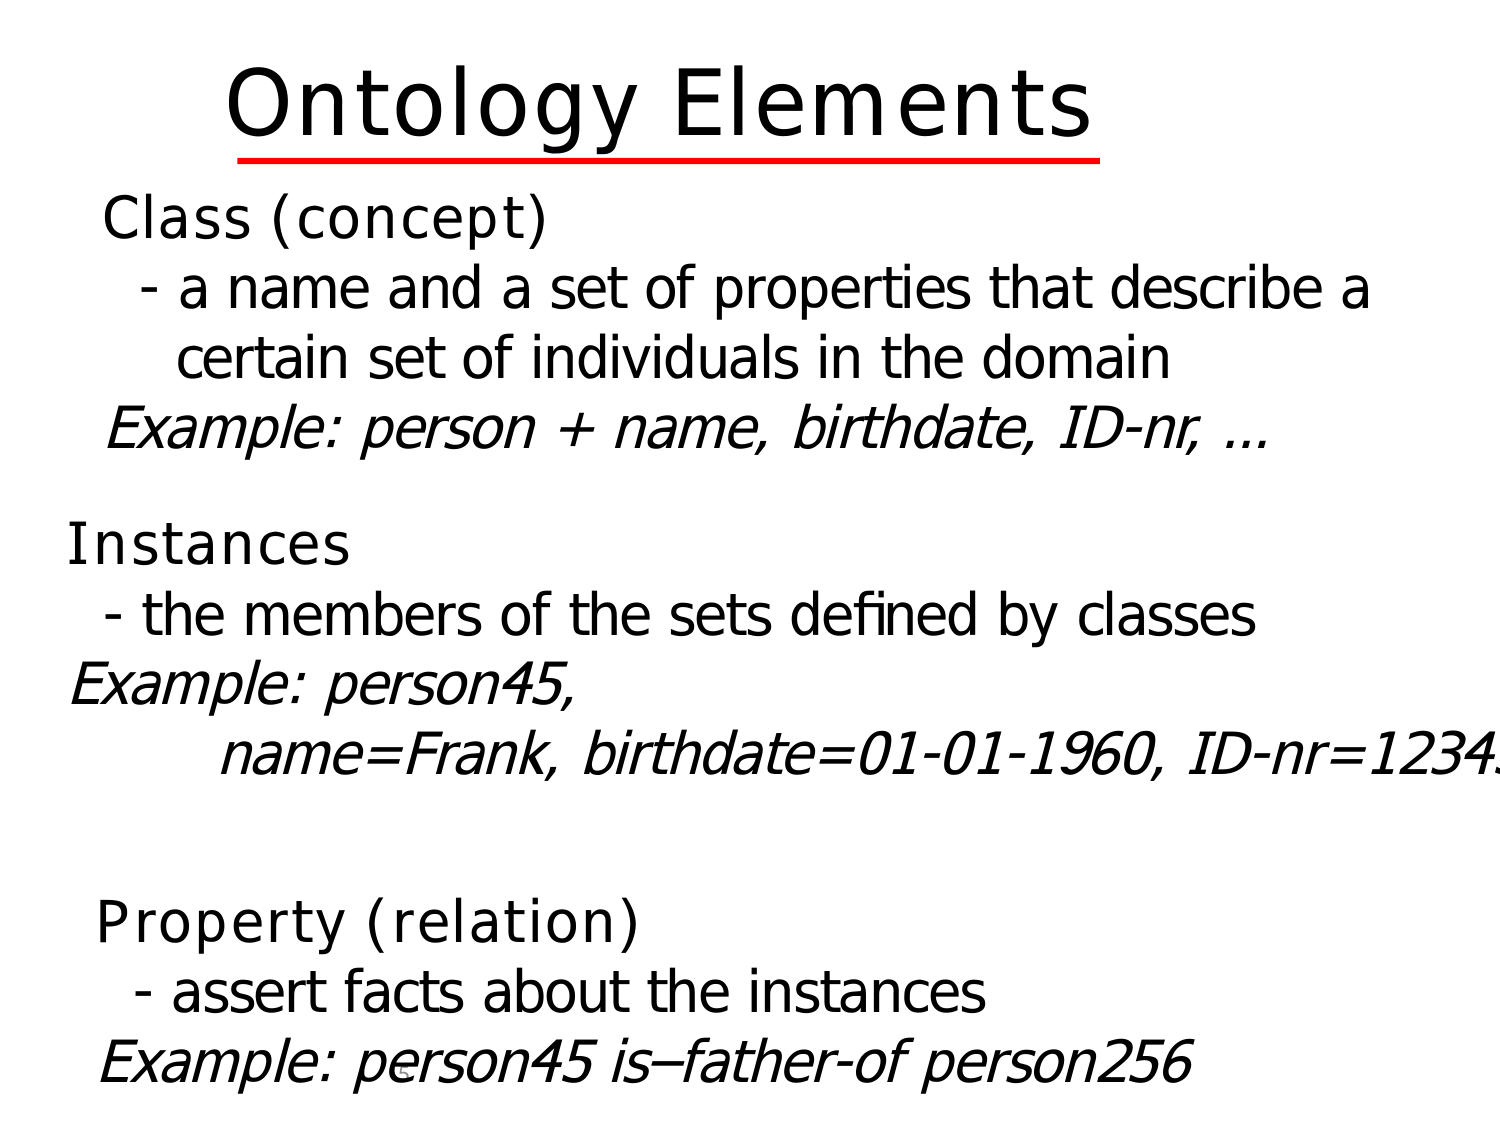

Ontology Elements

Class (concept)
  - a name and a set of properties that describe a
    certain set of individuals in the domain
Example: person + name, birthdate, ID-nr, …
Instances
  - the members of the sets defined by classes
Example: person45,
	name=Frank, birthdate=01-01-1960, ID-nr=12345
Property (relation)
  - assert facts about the instances
Example: person45 is–father-of person256
5